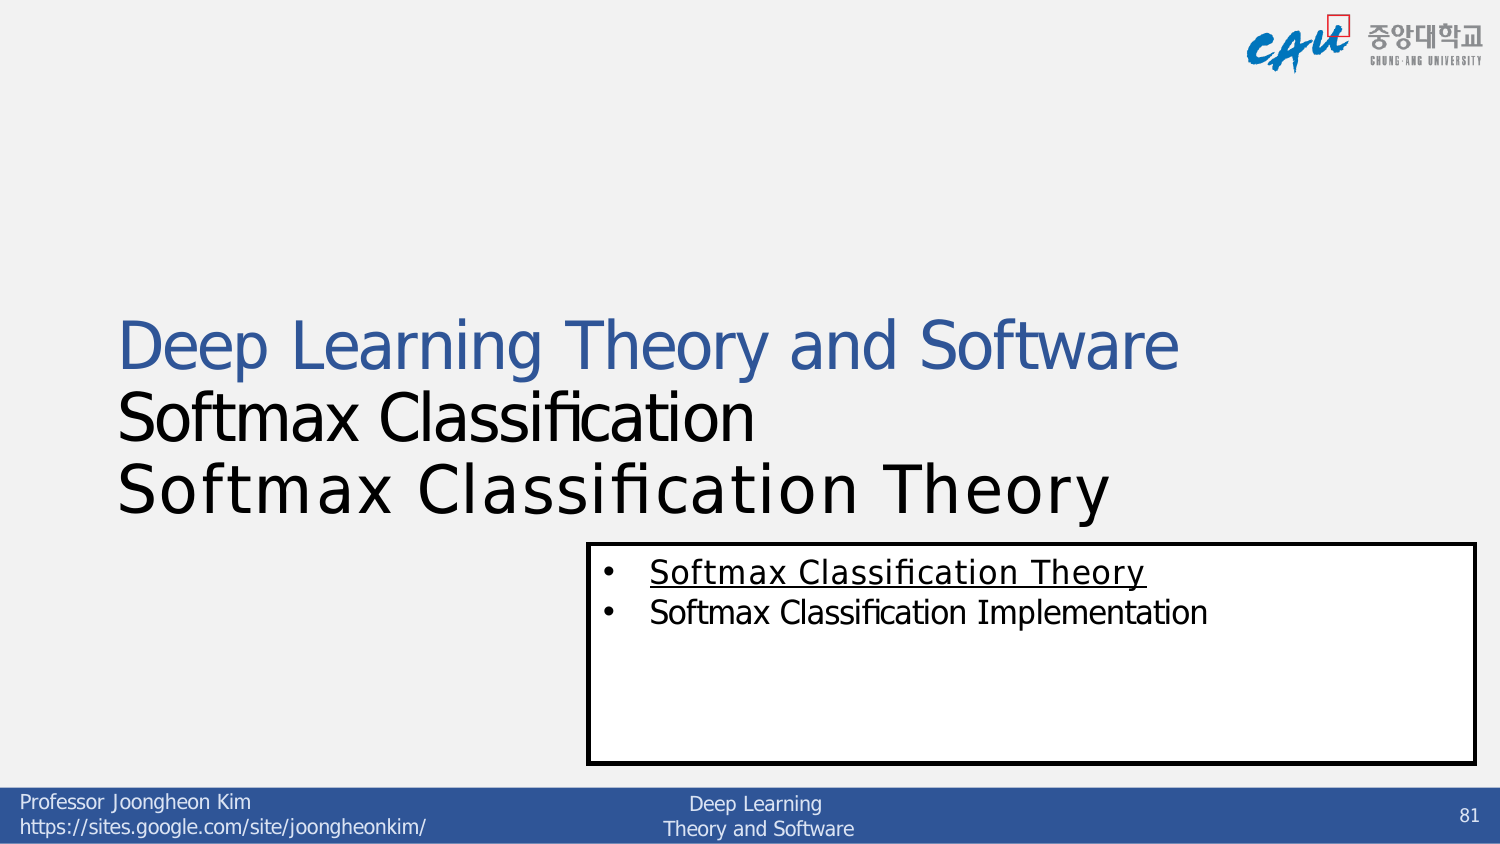

# Deep Learning Theory and Software Softmax Classification Softmax Classification Theory
Softmax Classification Theory
Softmax Classification Implementation
81